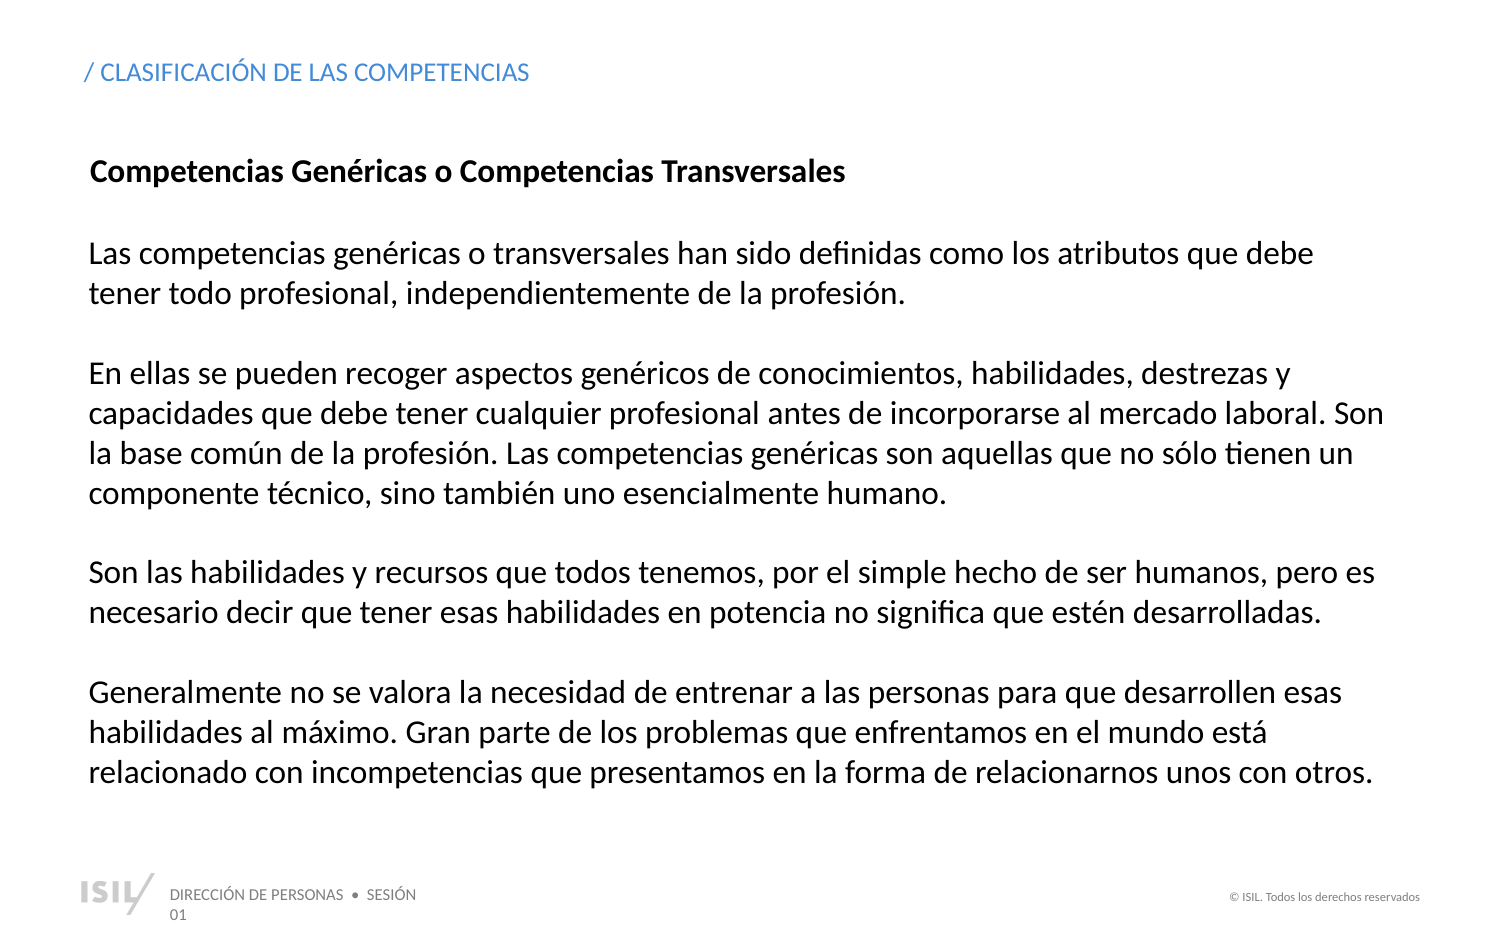

/ CLASIFICACIÓN DE LAS COMPETENCIAS
Competencias Genéricas o Competencias Transversales
Las competencias genéricas o transversales han sido definidas como los atributos que debe tener todo profesional, independientemente de la profesión.

En ellas se pueden recoger aspectos genéricos de conocimientos, habilidades, destrezas y capacidades que debe tener cualquier profesional antes de incorporarse al mercado laboral. Son la base común de la profesión. Las competencias genéricas son aquellas que no sólo tienen un componente técnico, sino también uno esencialmente humano.

Son las habilidades y recursos que todos tenemos, por el simple hecho de ser humanos, pero es necesario decir que tener esas habilidades en potencia no significa que estén desarrolladas.

Generalmente no se valora la necesidad de entrenar a las personas para que desarrollen esas habilidades al máximo. Gran parte de los problemas que enfrentamos en el mundo está relacionado con incompetencias que presentamos en la forma de relacionarnos unos con otros.